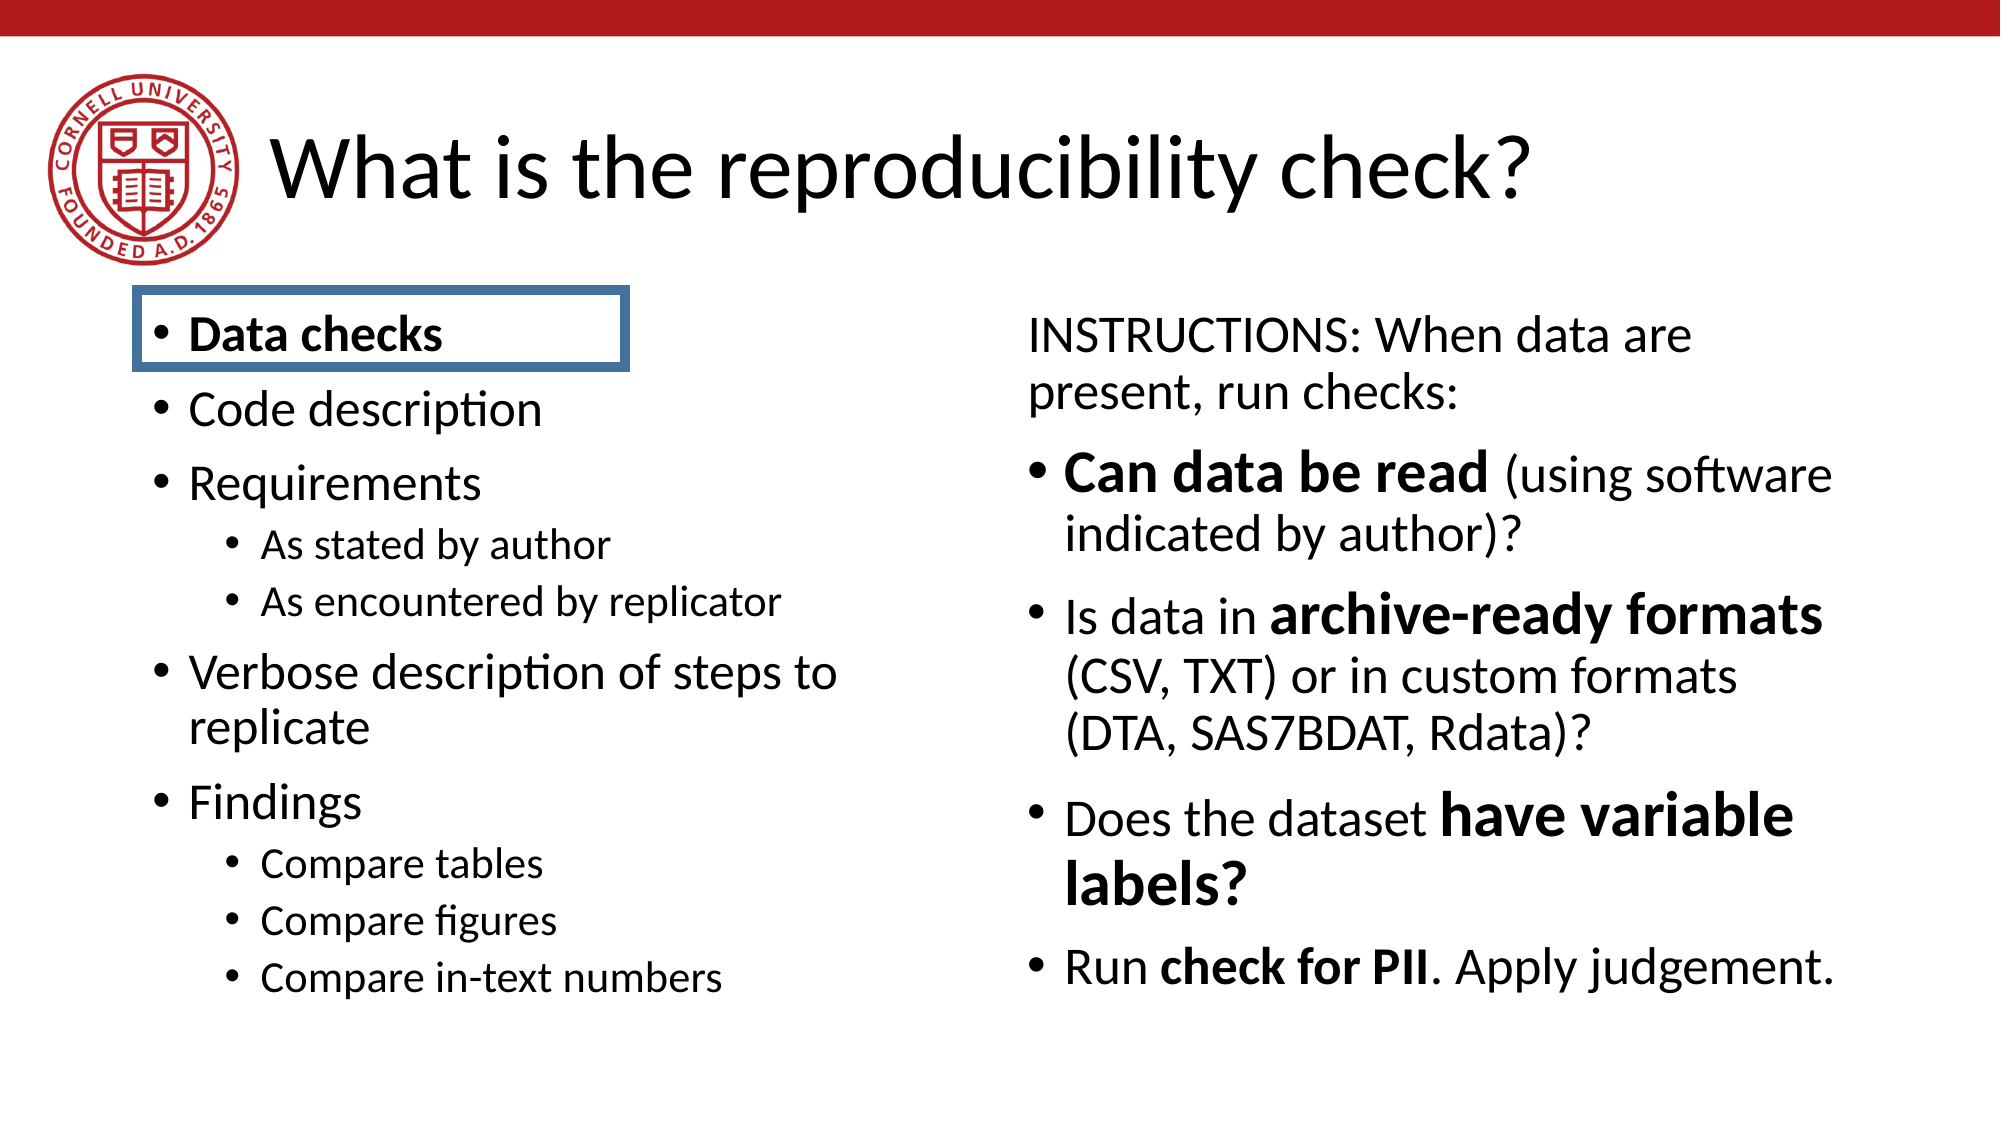

# What is the reproducibility check?

Data checks
Code description
Requirements
As stated by author
As encountered by replicator
Verbose description of steps to replicate
Findings
Compare tables
Compare figures
Compare in-text numbers

INSTRUCTIONS: When data are present, run checks:
Can data be read (using software indicated by author)?
Is data in archive-ready formats (CSV, TXT) or in custom formats (DTA, SAS7BDAT, Rdata)?
Does the dataset have variable labels?
Run check for PII. Apply judgement.